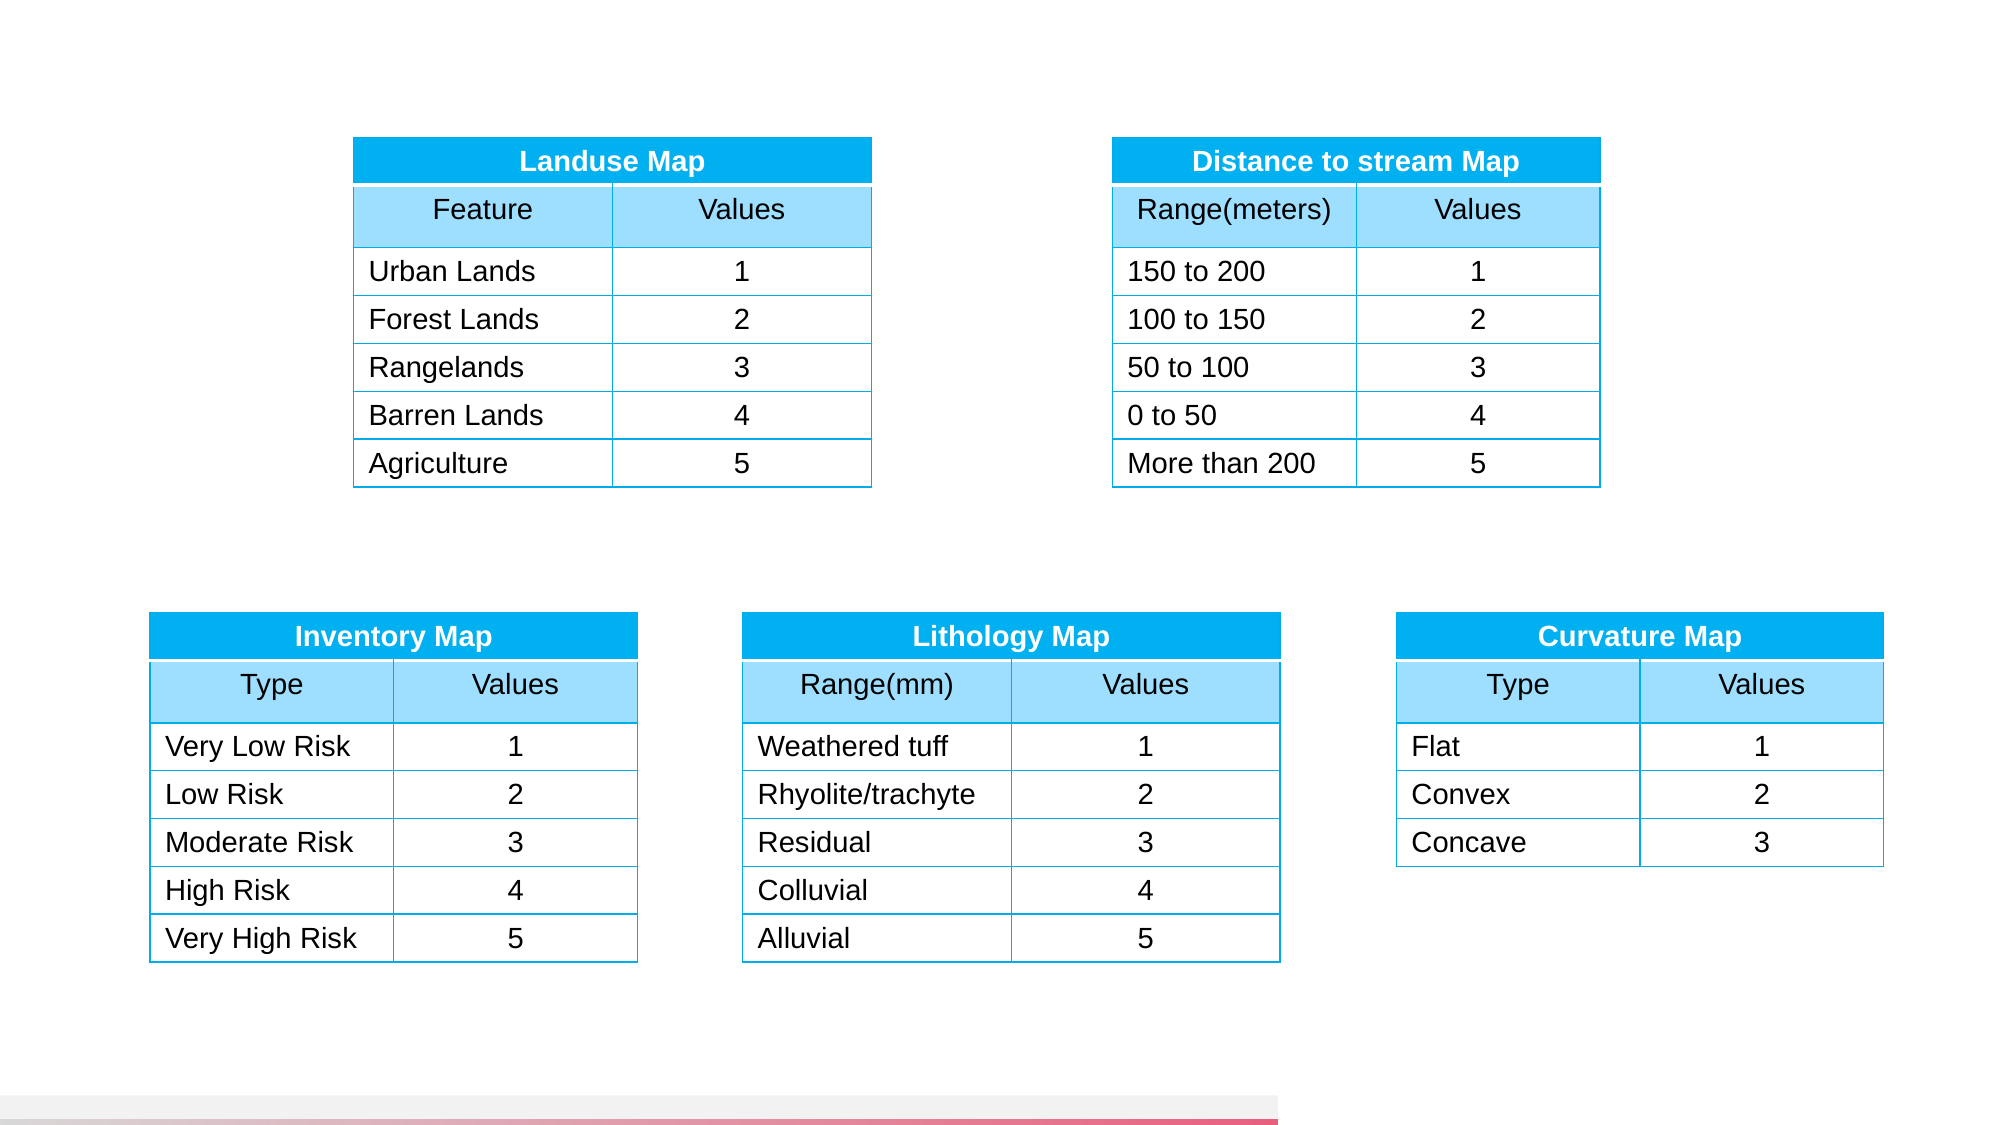

| Landuse Map |  |
| --- | --- |
| Feature | Values |
| Urban Lands | 1 |
| Forest Lands | 2 |
| Rangelands | 3 |
| Barren Lands | 4 |
| Agriculture | 5 |
| Distance to stream Map |  |
| --- | --- |
| Range(meters) | Values |
| 150 to 200 | 1 |
| 100 to 150 | 2 |
| 50 to 100 | 3 |
| 0 to 50 | 4 |
| More than 200 | 5 |
| Inventory Map |  |
| --- | --- |
| Type | Values |
| Very Low Risk | 1 |
| Low Risk | 2 |
| Moderate Risk | 3 |
| High Risk | 4 |
| Very High Risk | 5 |
| Lithology Map |  |
| --- | --- |
| Range(mm) | Values |
| Weathered tuff | 1 |
| Rhyolite/trachyte | 2 |
| Residual | 3 |
| Colluvial | 4 |
| Alluvial | 5 |
| Curvature Map |  |
| --- | --- |
| Type | Values |
| Flat | 1 |
| Convex | 2 |
| Concave | 3 |

14